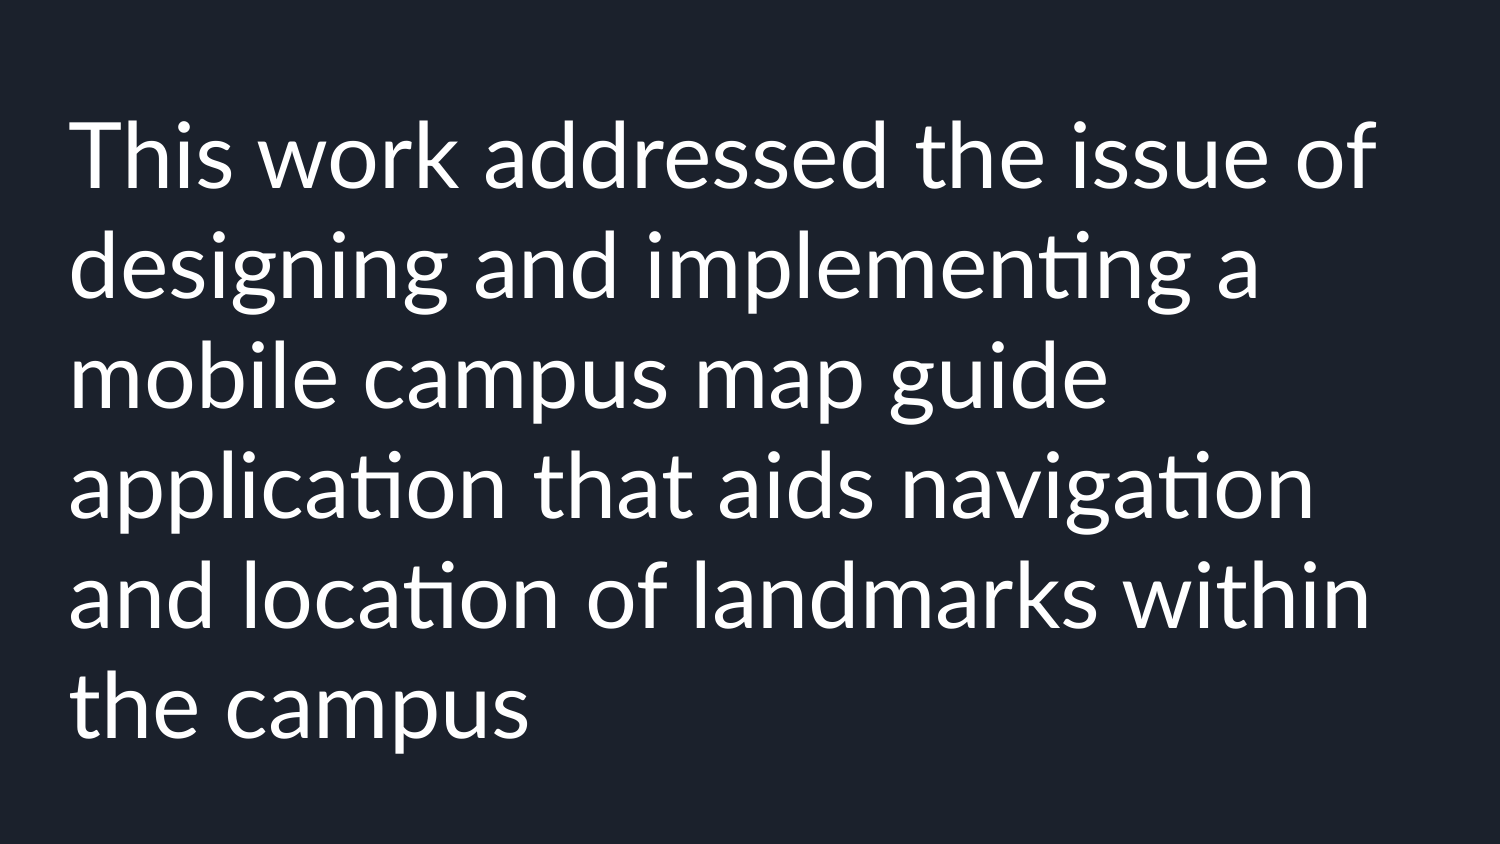

This work addressed the issue of designing and implementing a mobile campus map guide application that aids navigation and location of landmarks within the campus